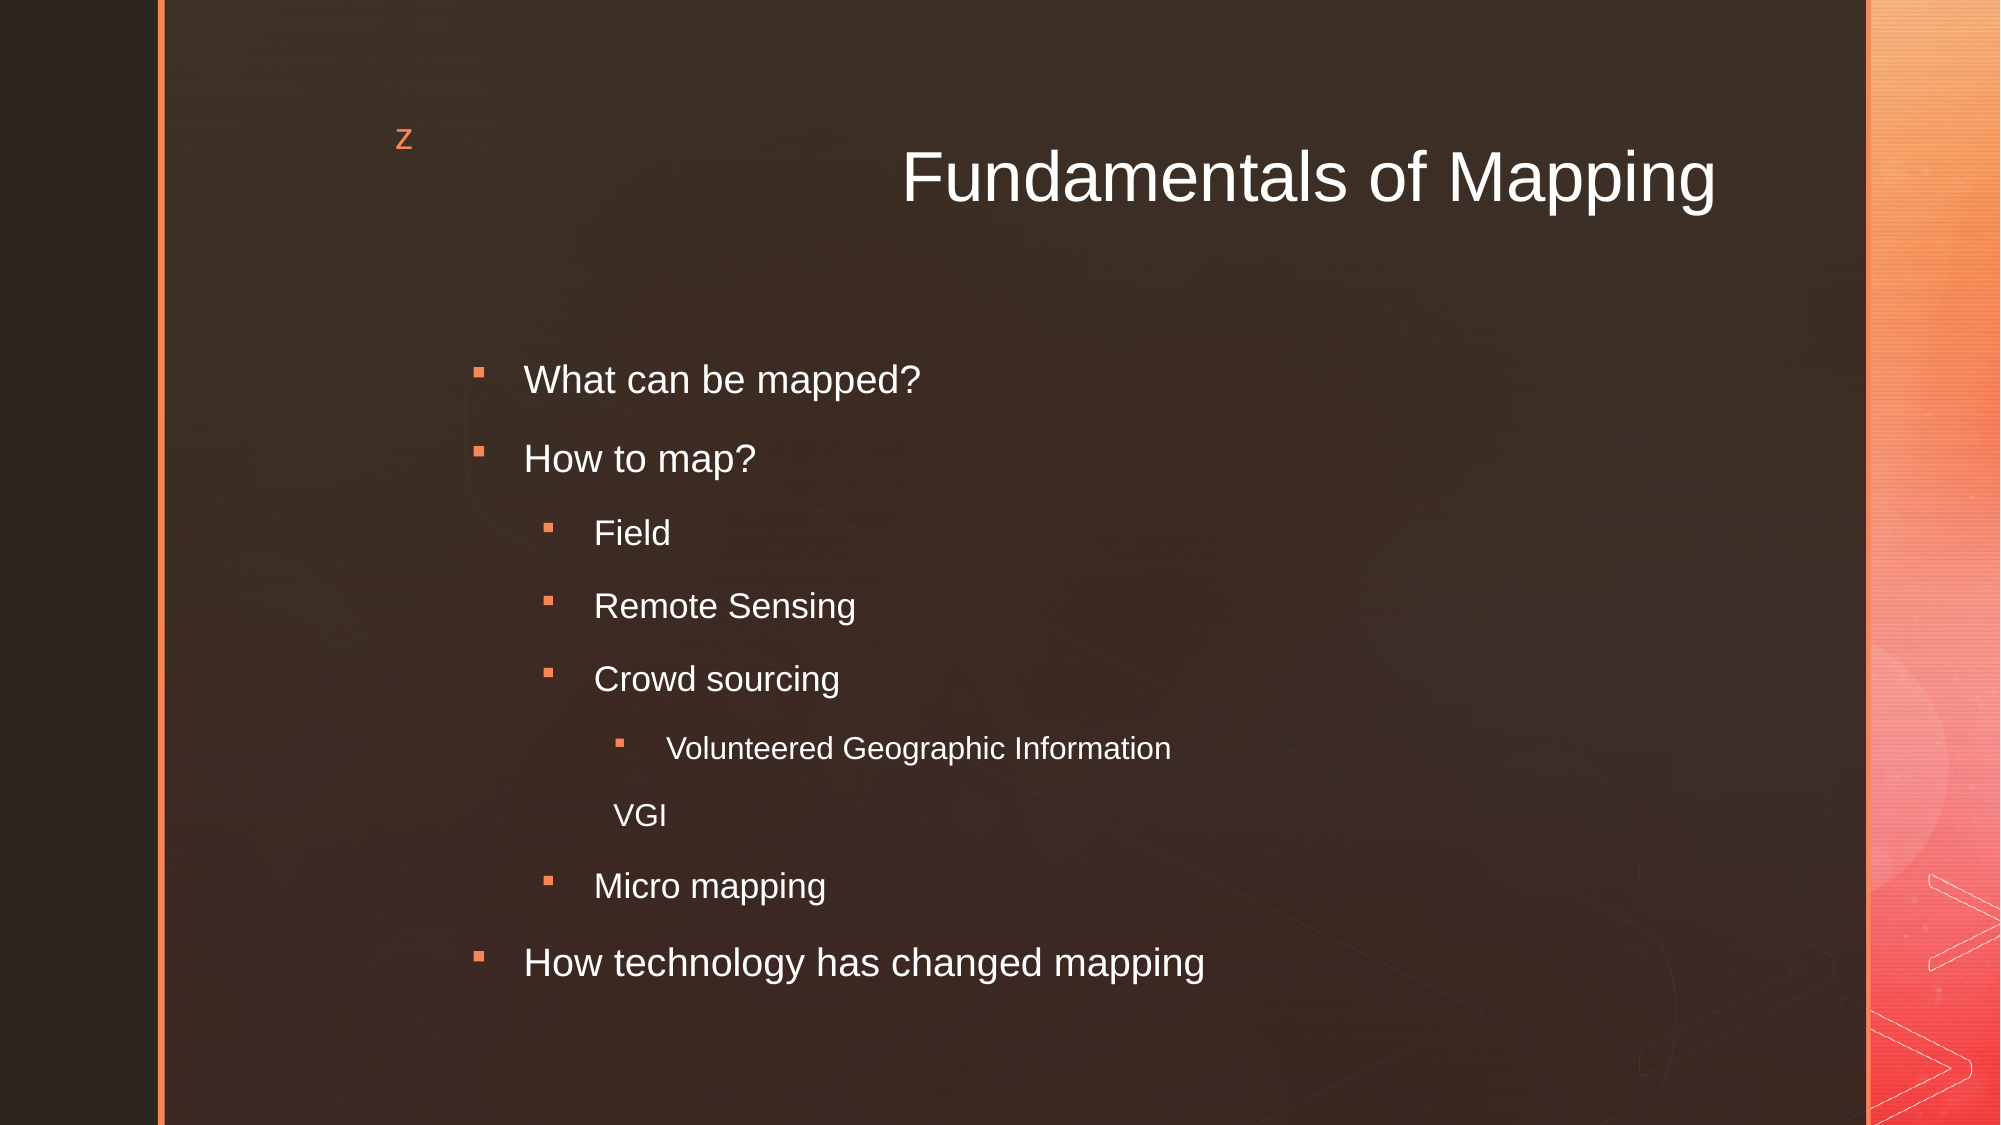

# Fundamentals of Mapping
What can be mapped?
How to map?
Field
Remote Sensing
Crowd sourcing
Volunteered Geographic Information
VGI
Micro mapping
How technology has changed mapping